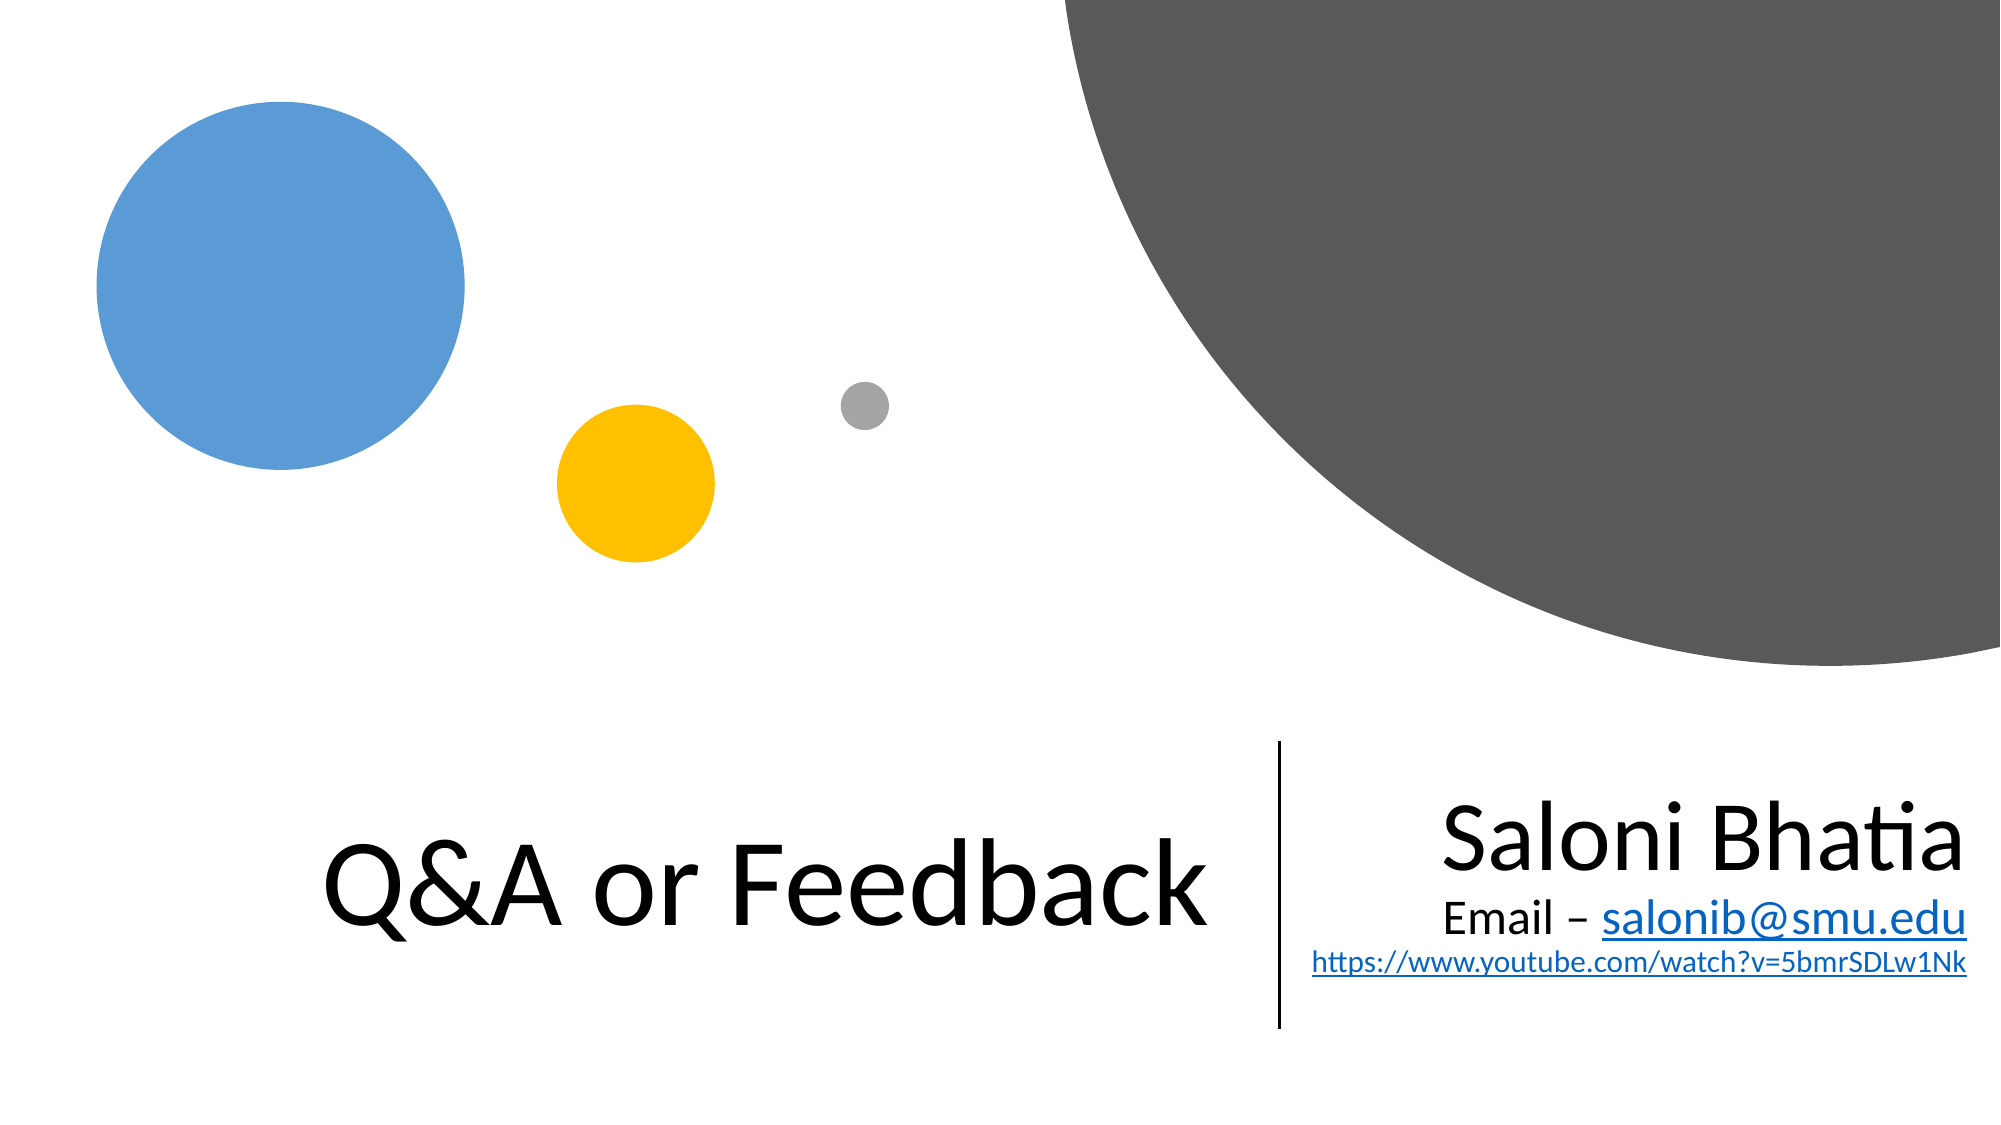

Saloni Bhatia
Email – salonib@smu.edu
https://www.youtube.com/watch?v=5bmrSDLw1Nk
# Q&A or Feedback